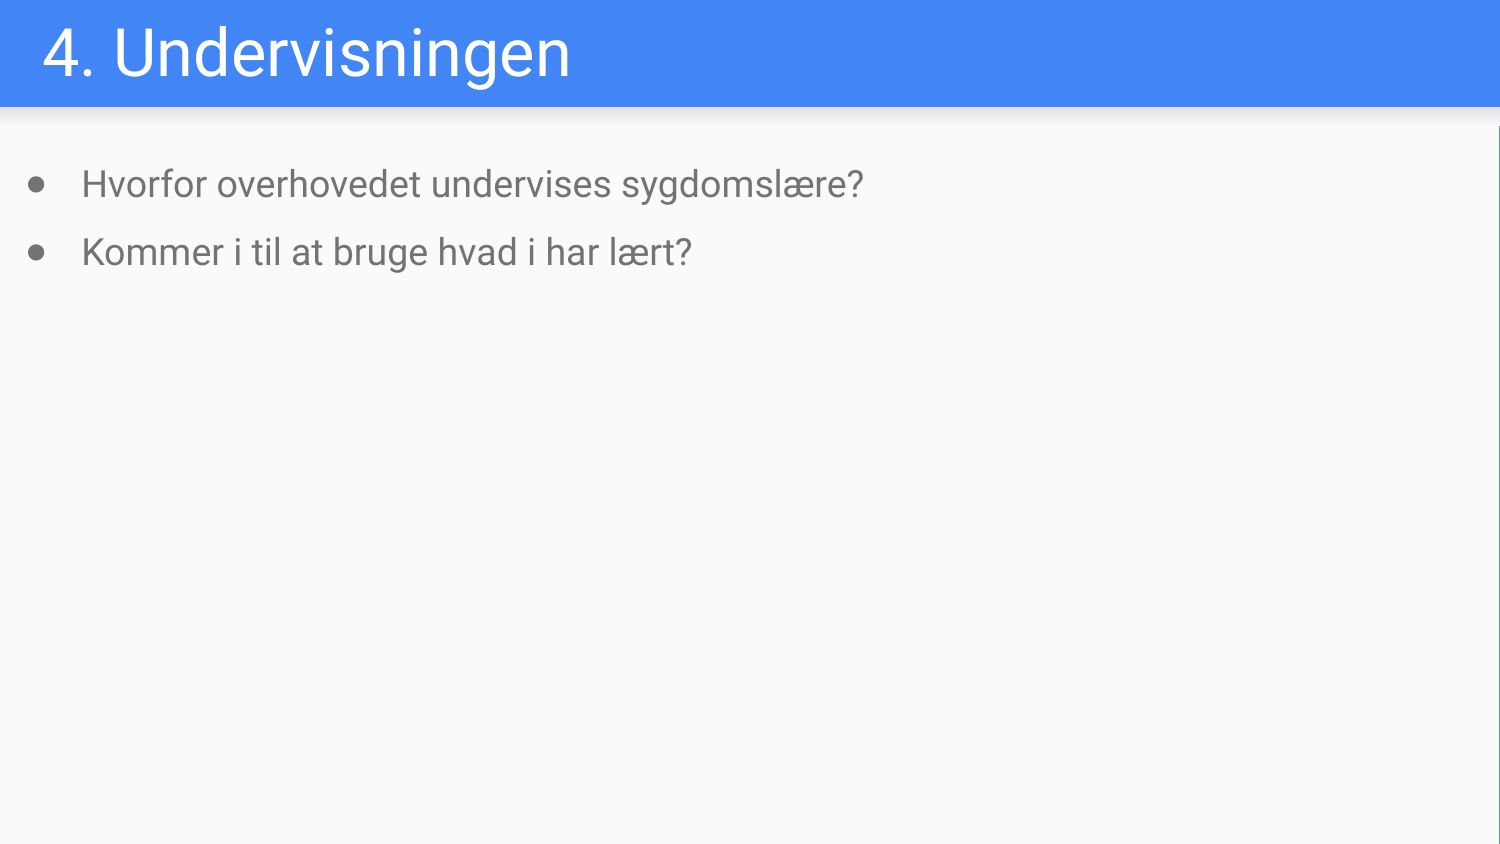

# 4. Undervisningen
Hvorfor overhovedet undervises sygdomslære?
Kommer i til at bruge hvad i har lært?